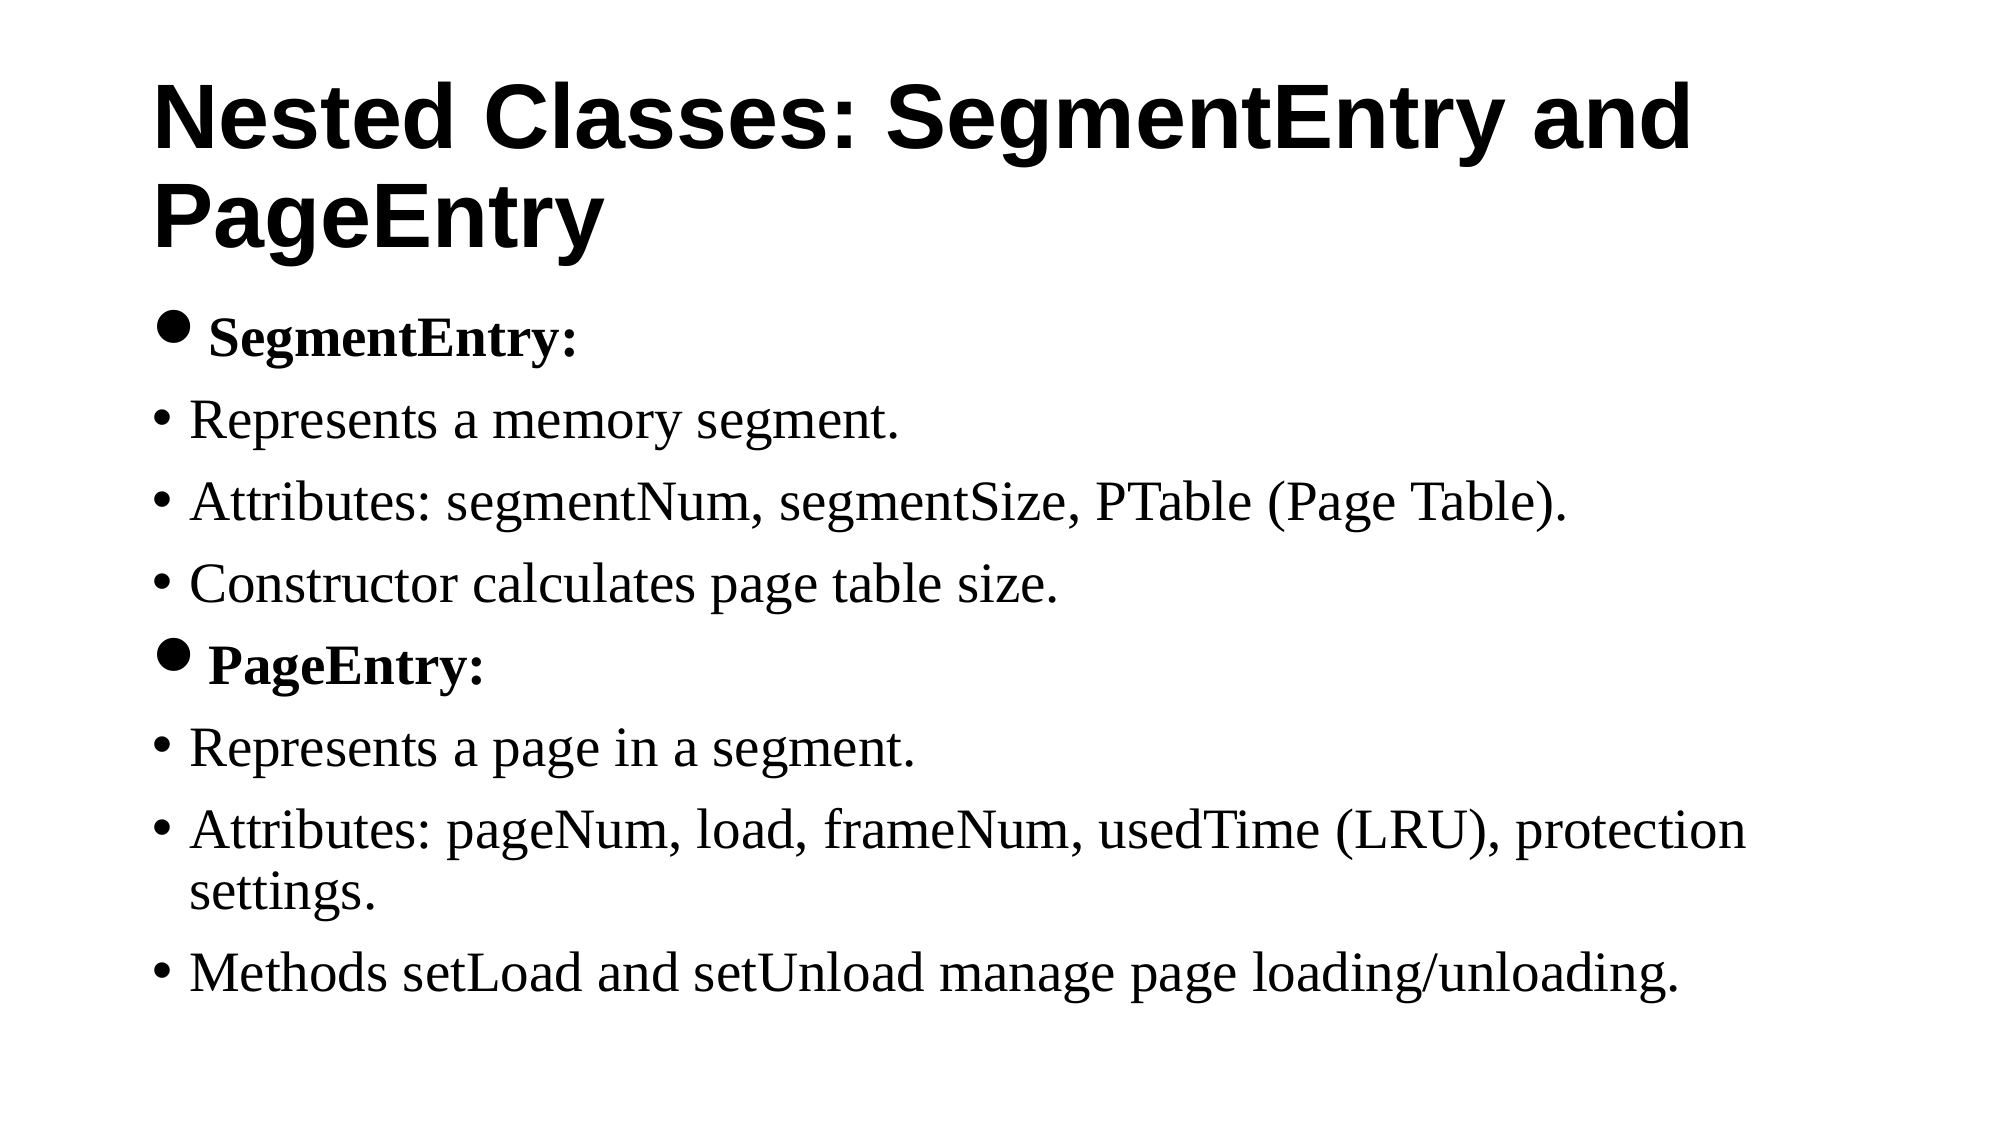

# Nested Classes: SegmentEntry and PageEntry
SegmentEntry:
Represents a memory segment.
Attributes: segmentNum, segmentSize, PTable (Page Table).
Constructor calculates page table size.
PageEntry:
Represents a page in a segment.
Attributes: pageNum, load, frameNum, usedTime (LRU), protection settings.
Methods setLoad and setUnload manage page loading/unloading.